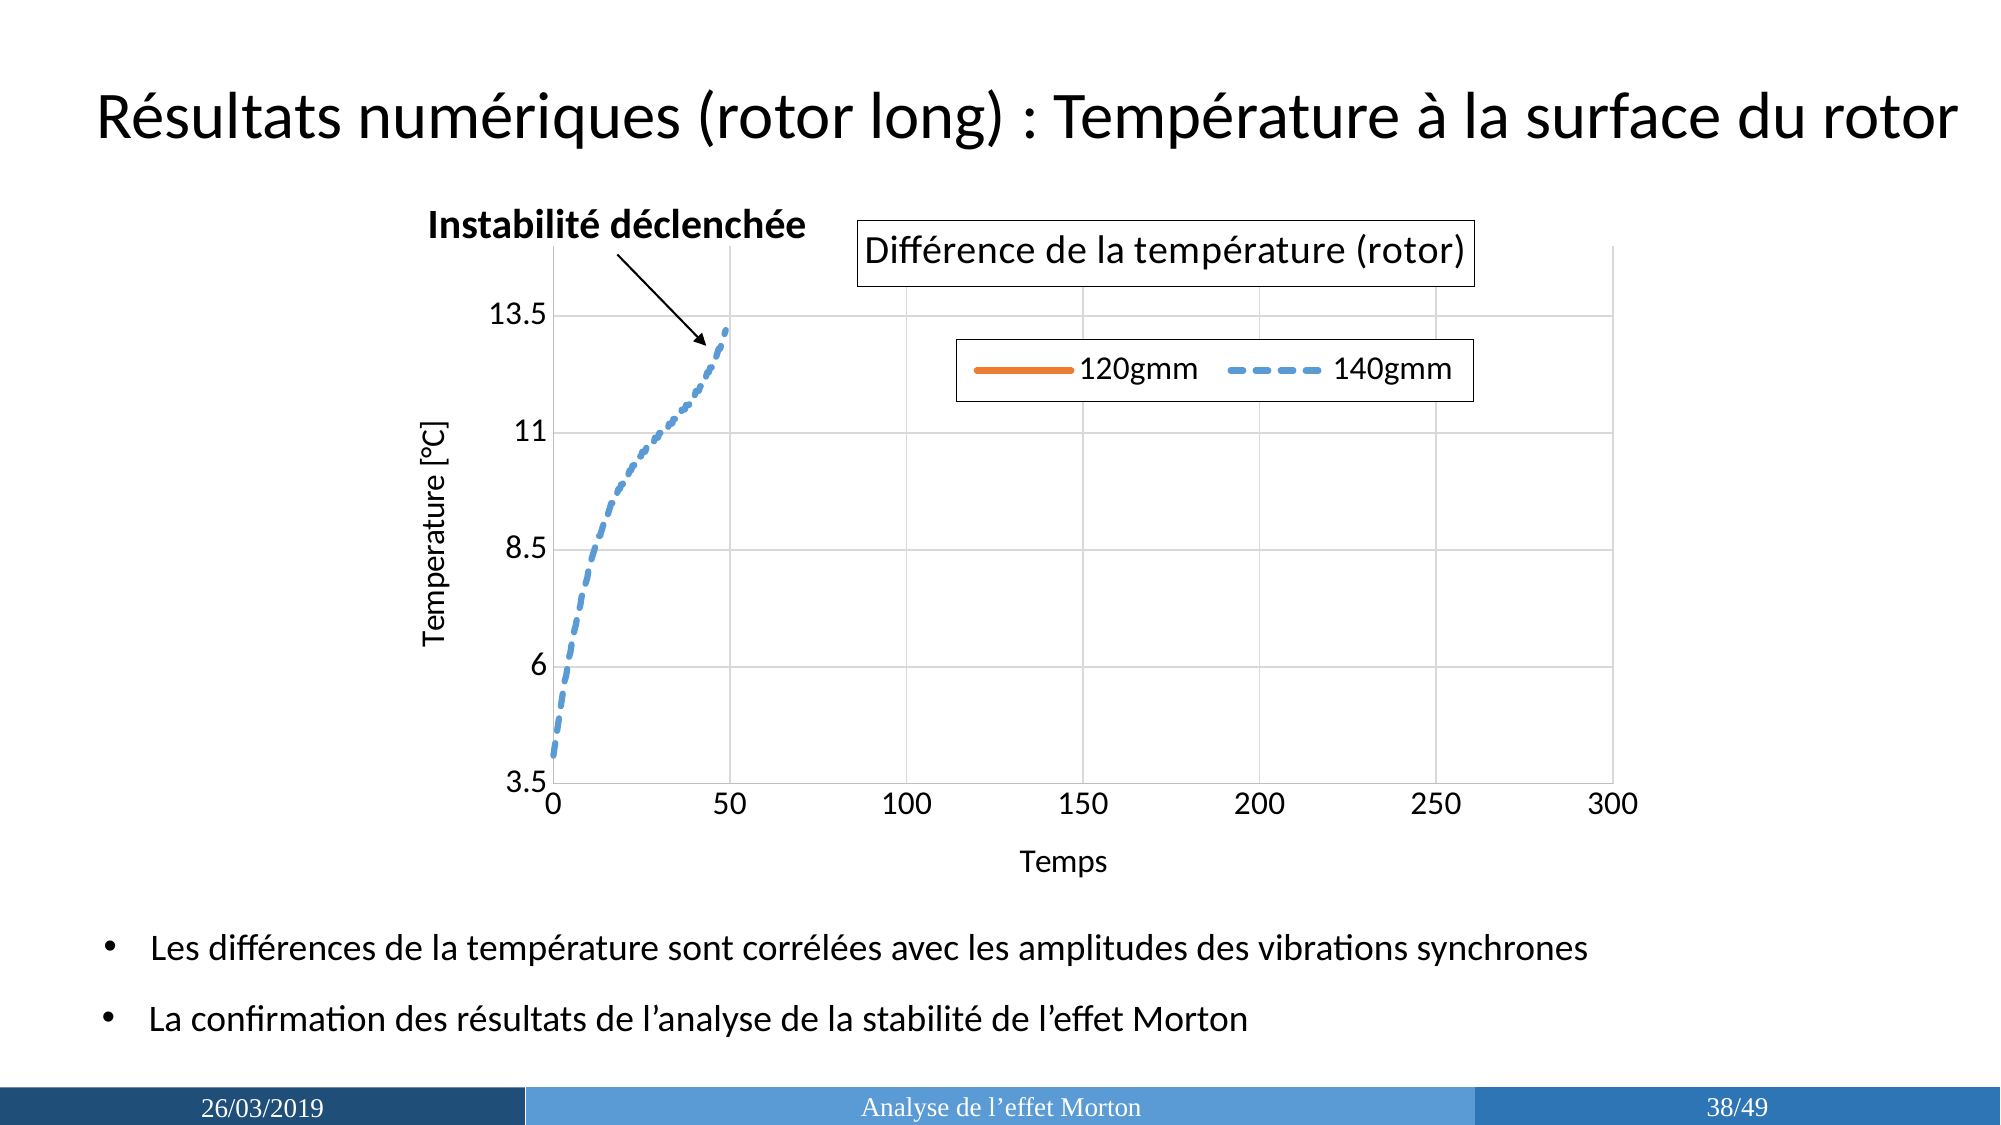

Résultats numériques (rotor long) : Température à la surface du rotor

### Chart: Différence de la température (rotor)

| Category |  |  |
|---|---|---|
Instabilité déclenchée
Les différences de la température sont corrélées avec les amplitudes des vibrations synchrones
La confirmation des résultats de l’analyse de la stabilité de l’effet Morton
Analyse de l’effet Morton
38/49
26/03/2019